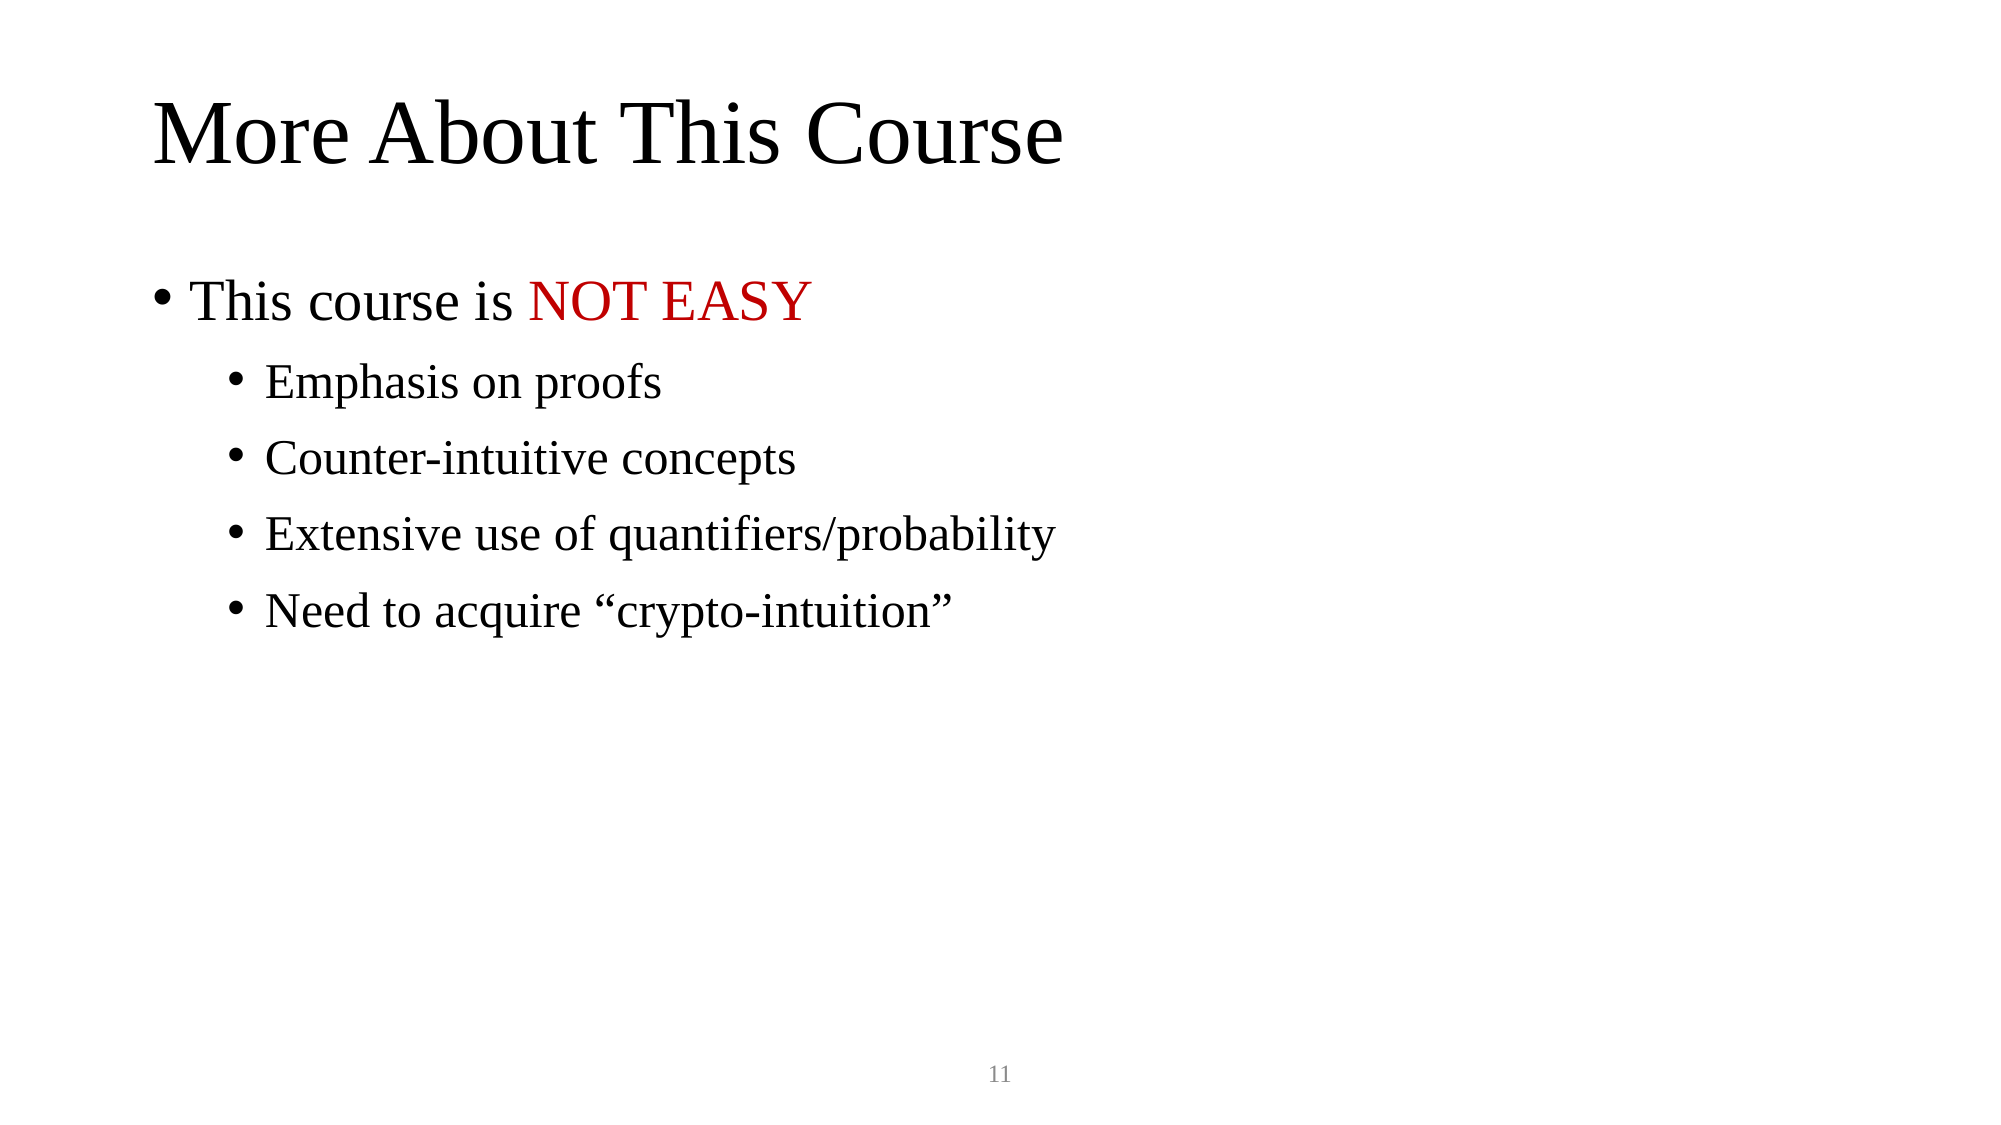

# More About This Course
This course is NOT EASY
Emphasis on proofs
Counter-intuitive concepts
Extensive use of quantifiers/probability
Need to acquire “crypto-intuition”
11